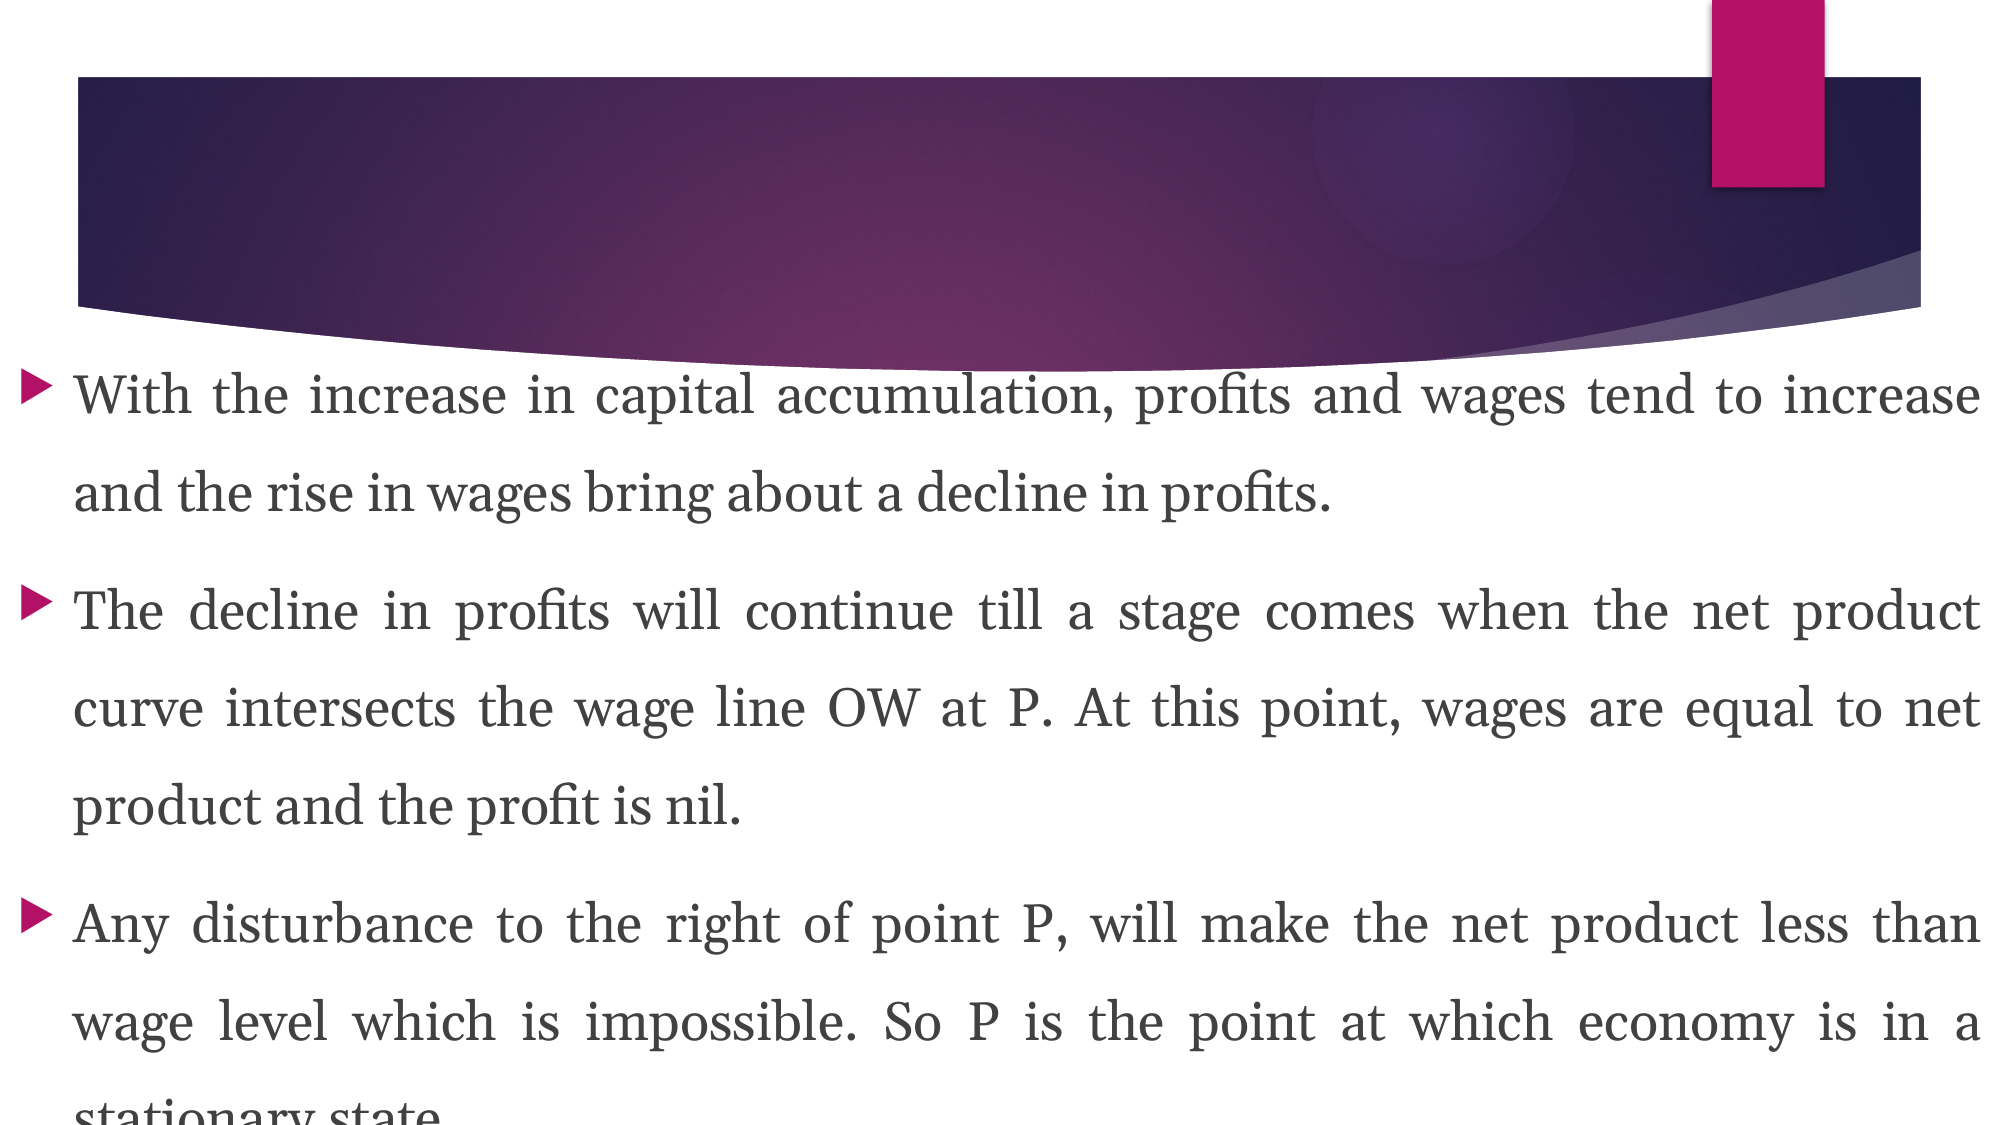

#
With the increase in capital accumulation, profits and wages tend to increase and the rise in wages bring about a decline in profits.
The decline in profits will continue till a stage comes when the net product curve intersects the wage line OW at P. At this point, wages are equal to net product and the profit is nil.
Any disturbance to the right of point P, will make the net product less than wage level which is impossible. So P is the point at which economy is in a stationary state.